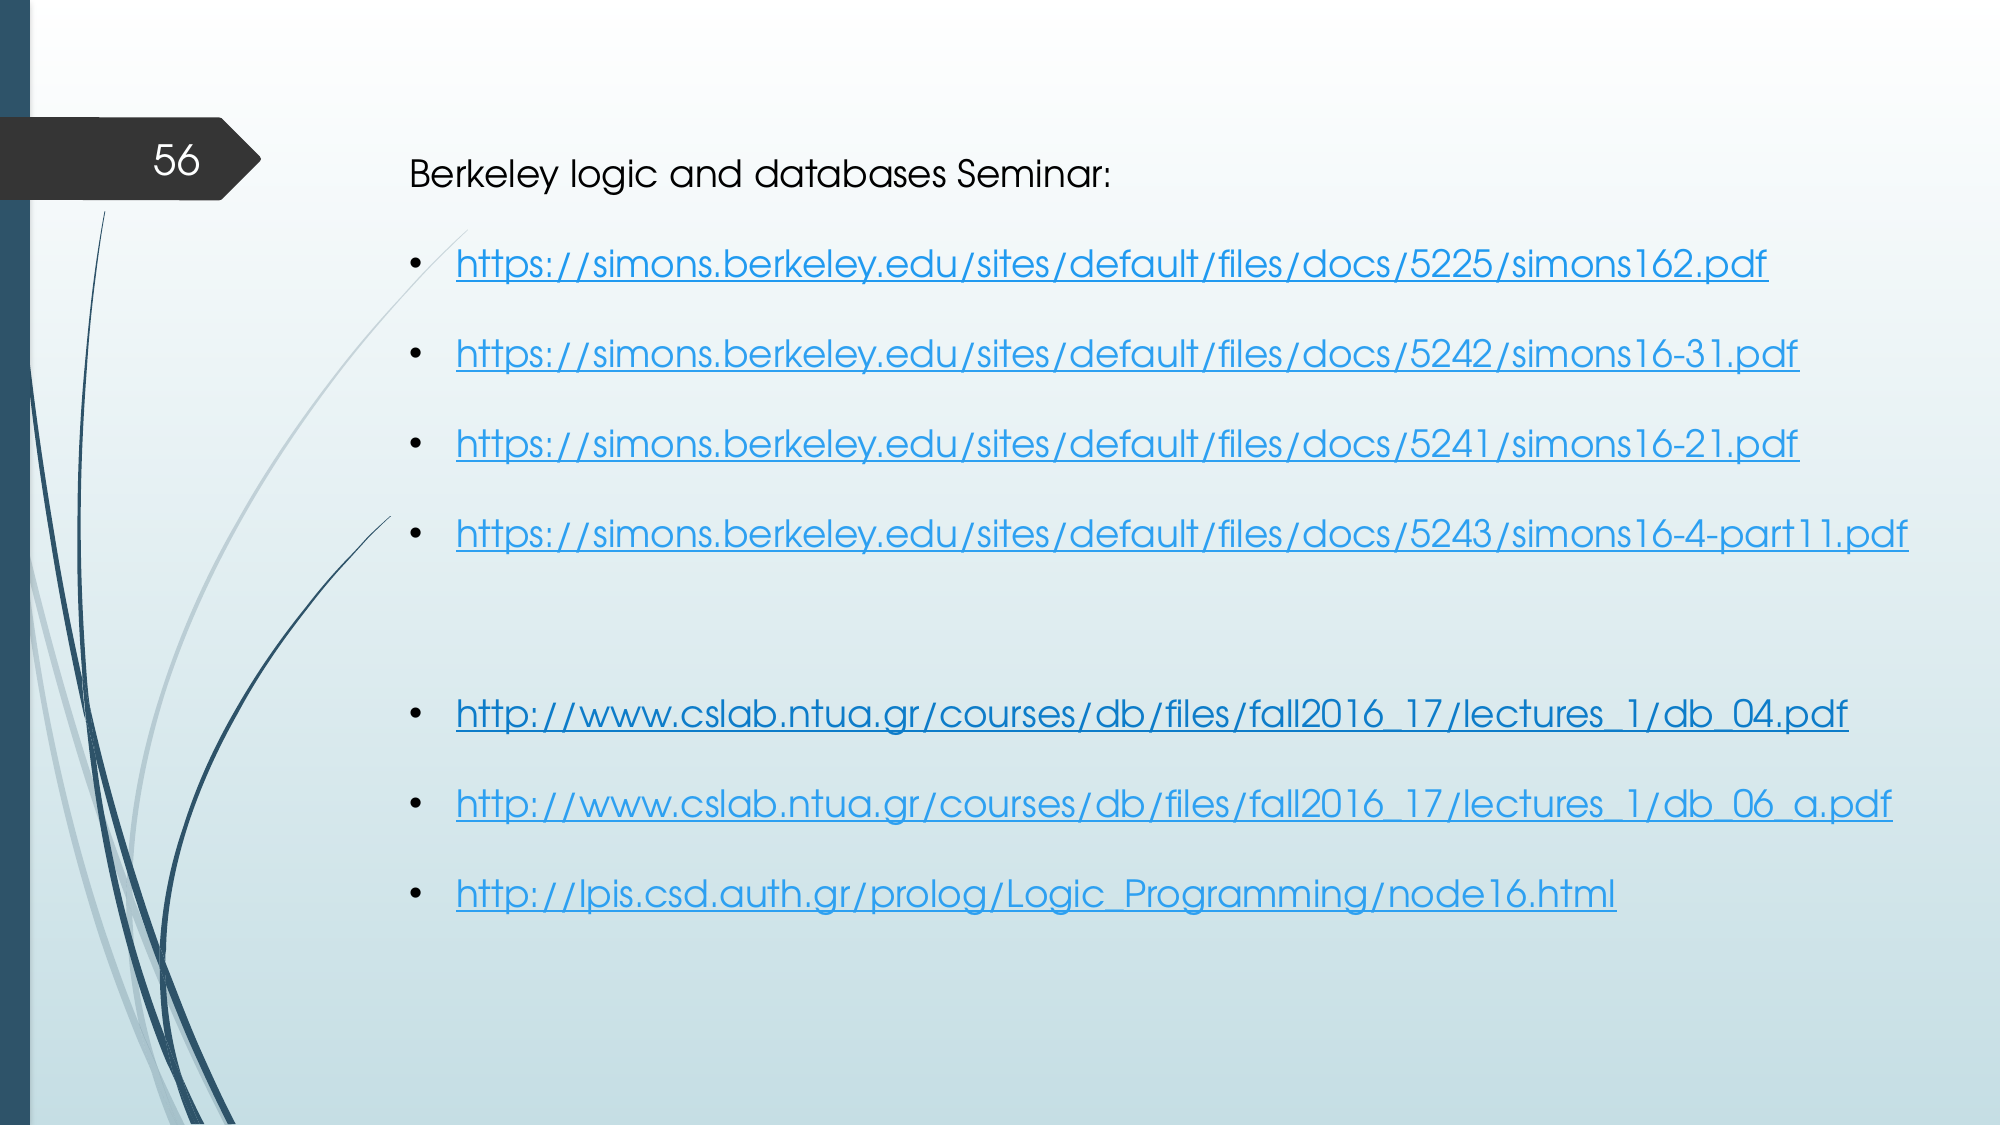

56
Berkeley logic and databases Seminar:

https://simons.berkeley.edu/sites/default/files/docs/5225/simons162.pdf

https://simons.berkeley.edu/sites/default/files/docs/5242/simons16-31.pdf

https://simons.berkeley.edu/sites/default/files/docs/5241/simons16-21.pdf

https://simons.berkeley.edu/sites/default/files/docs/5243/simons16-4-part11.pdf

http://www.cslab.ntua.gr/courses/db/files/fall2016_17/lectures_1/db_04.pdf

http://www.cslab.ntua.gr/courses/db/files/fall2016_17/lectures_1/db_06_a.pdf

http://lpis.csd.auth.gr/prolog/Logic_Programming/node16.html